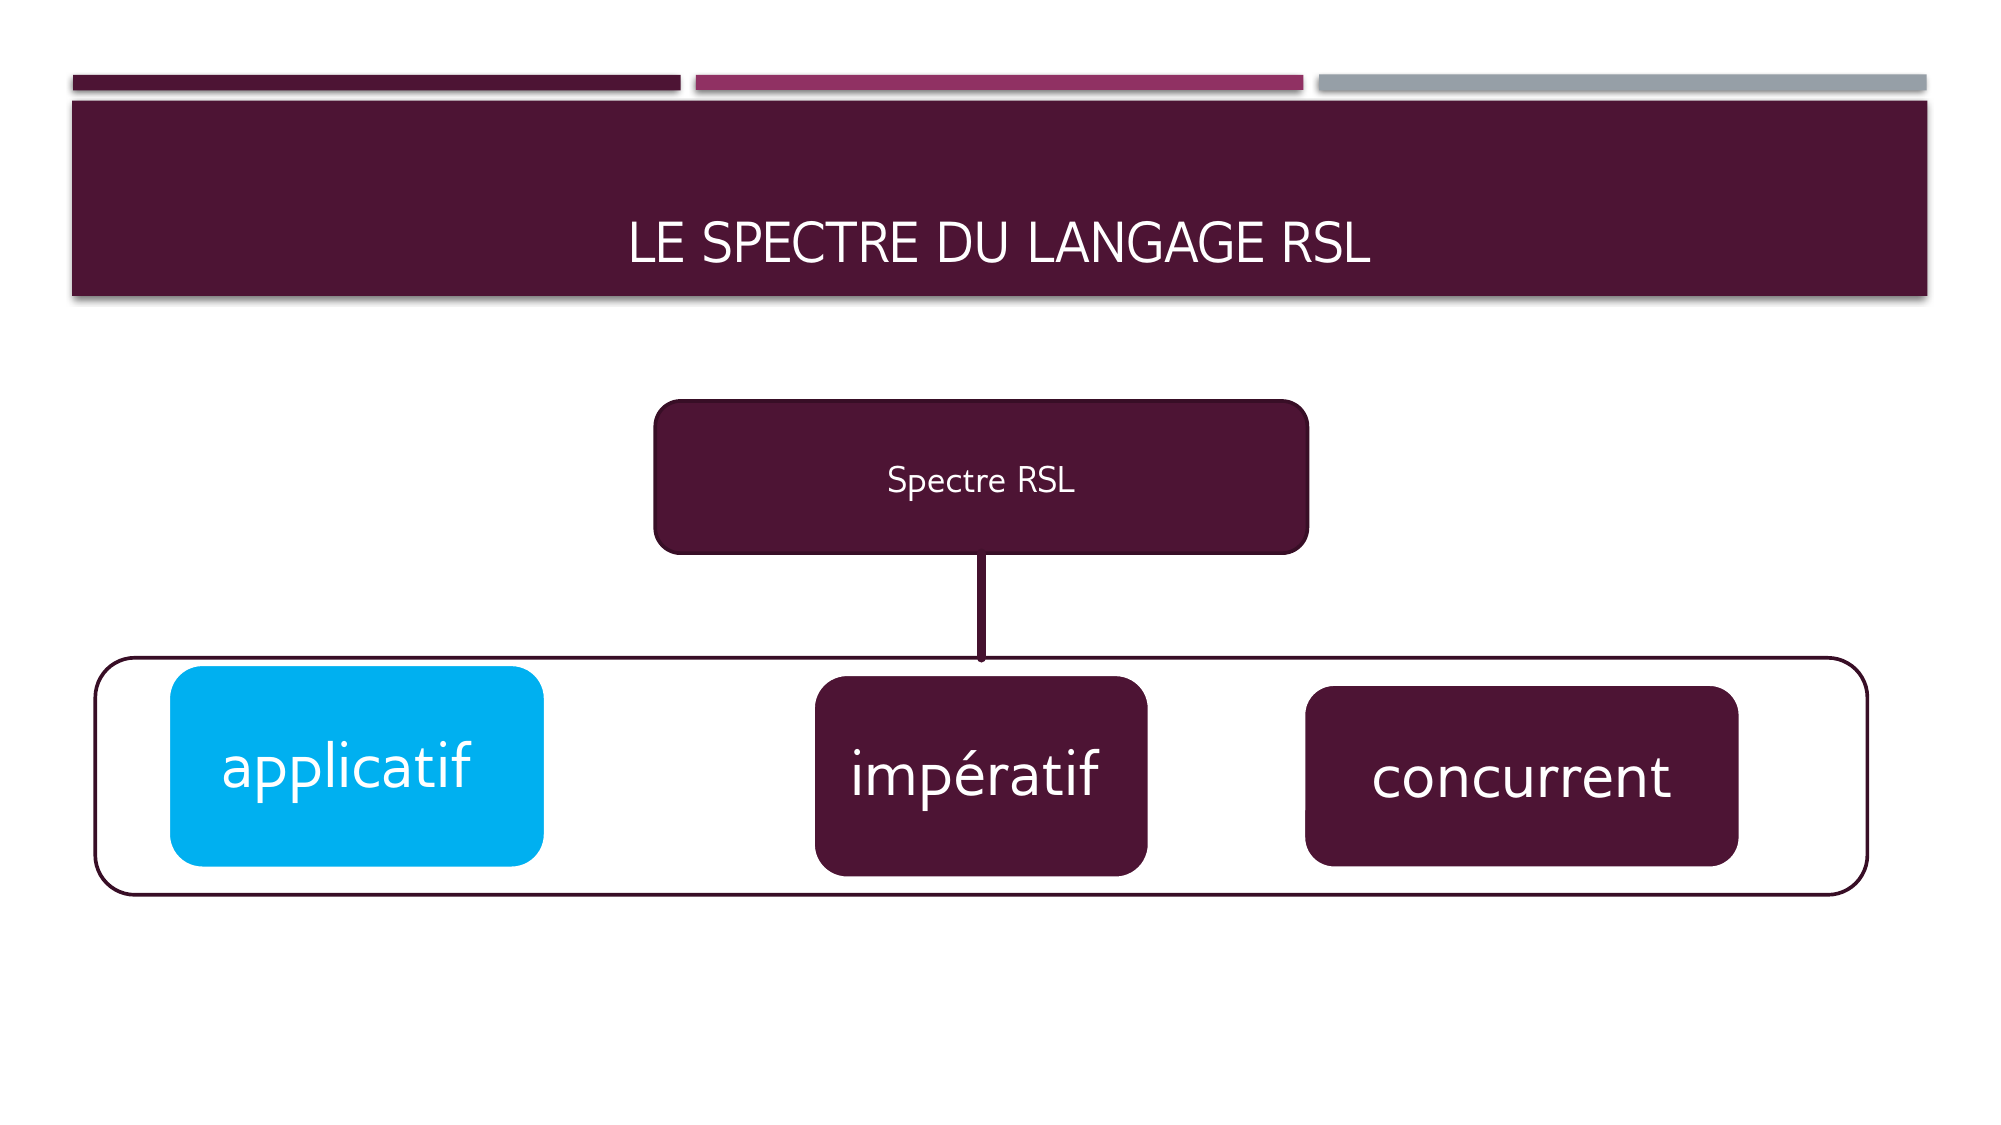

# Le spectre du langage RSL
Spectre RSL

applicatif

impératif

concurrent